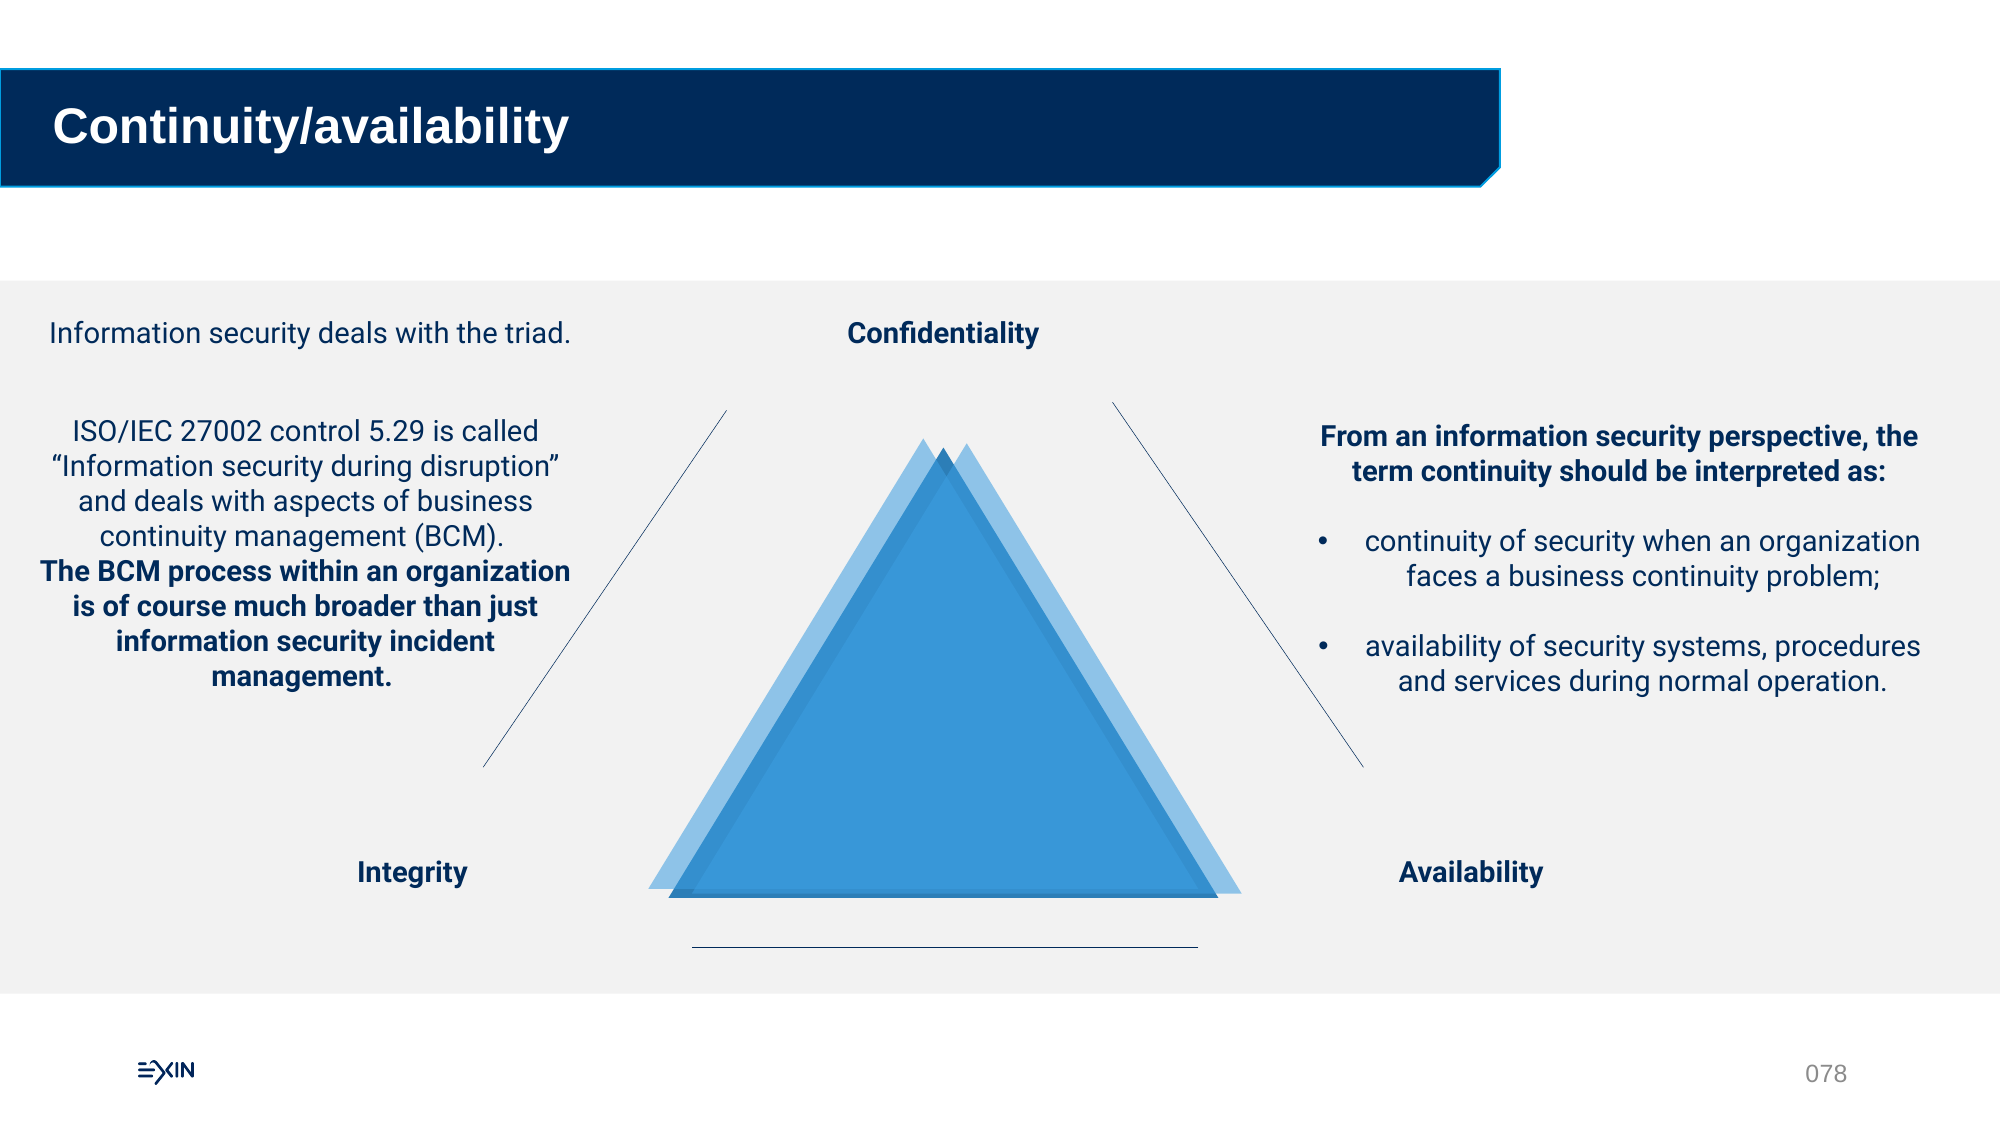

Continuity/availability

Information security deals with the triad.
Confidentiality
ISO/IEC 27002 control 5.29 is called “Information security during disruption” and deals with aspects of business continuity management (BCM).
The BCM process within an organization is of course much broader than just information security incident management.

From an information security perspective, the term continuity should be interpreted as:

continuity of security when an organization faces a business continuity problem;

availability of security systems, procedures and services during normal operation.

Integrity
Availability
078